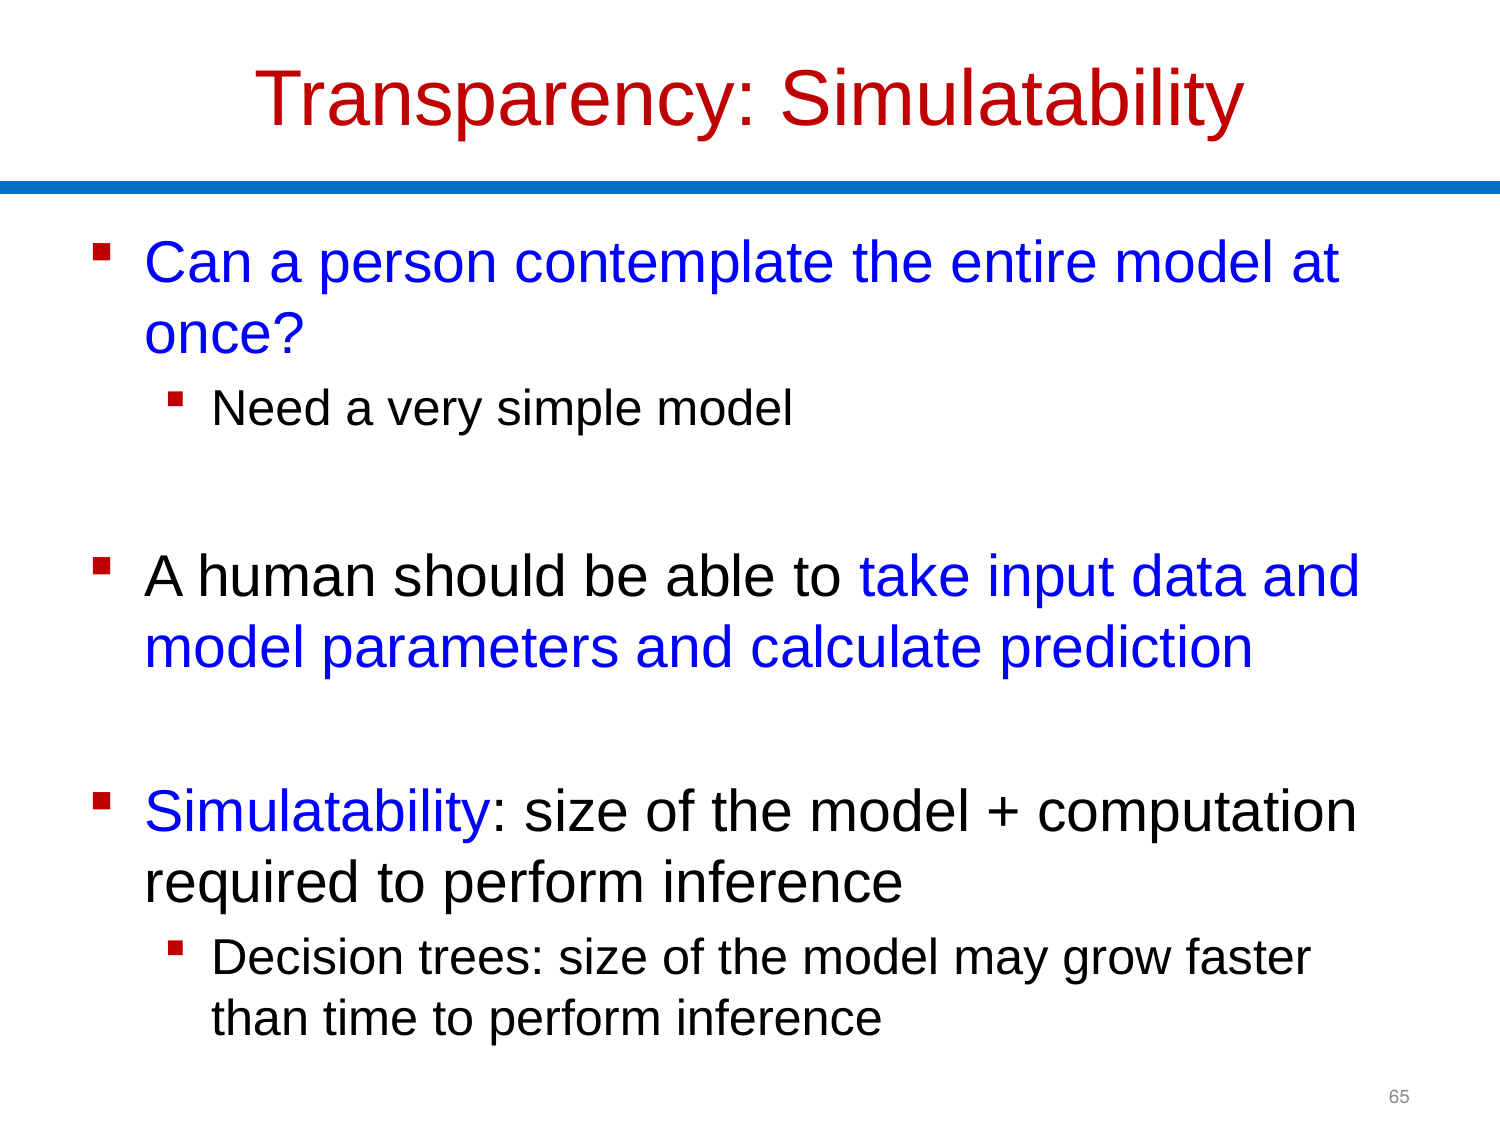

# Transparency: Simulatability
Can a person contemplate the entire model at once?
Need a very simple model

A human should be able to take input data and model parameters and calculate prediction

Simulatability: size of the model + computation required to perform inference
Decision trees: size of the model may grow faster than time to perform inference

65